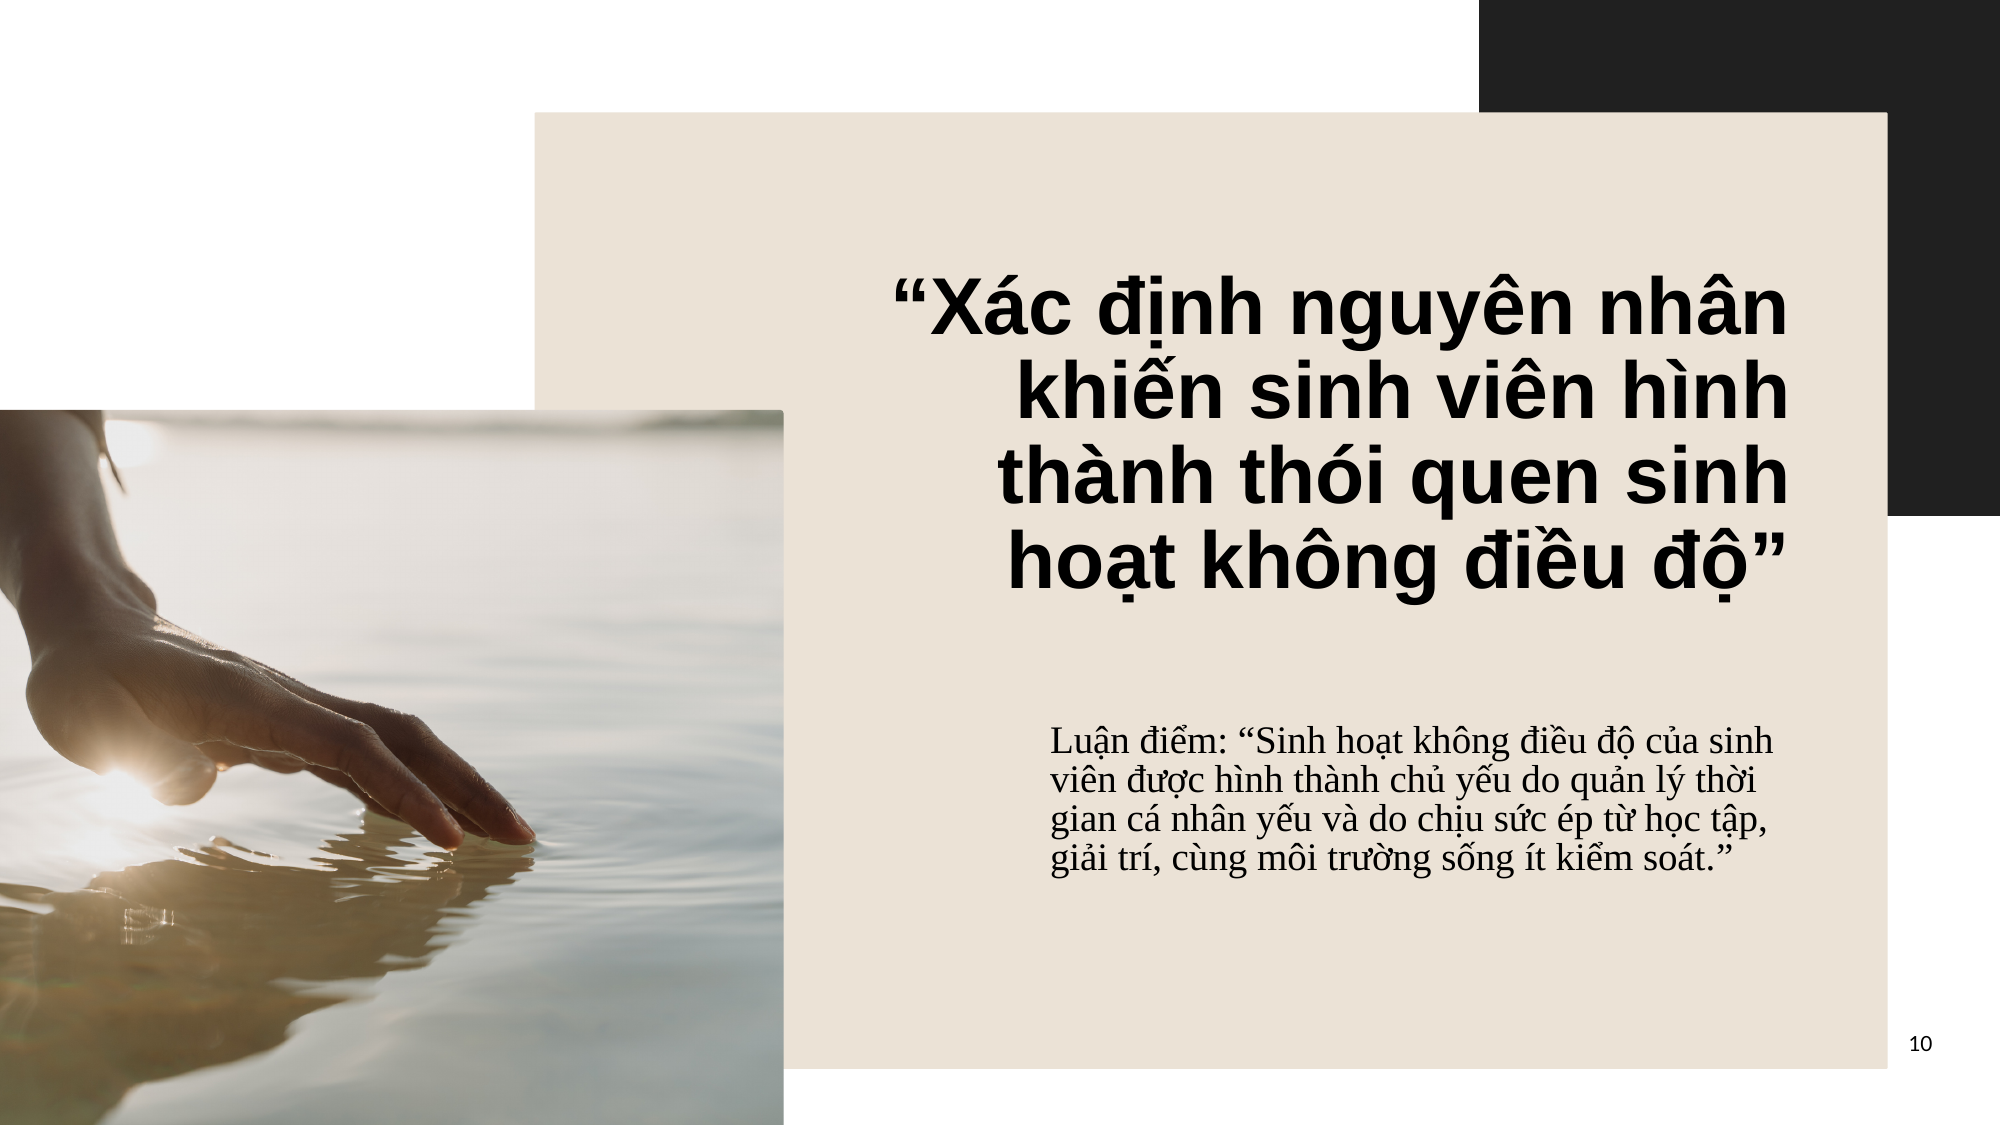

“Xác định nguyên nhân khiến sinh viên hình thành thói quen sinh hoạt không điều độ”

Luận điểm: “Sinh hoạt không điều độ của sinh viên được hình thành chủ yếu do quản lý thời gian cá nhân yếu và do chịu sức ép từ học tập, giải trí, cùng môi trường sống ít kiểm soát.”

10